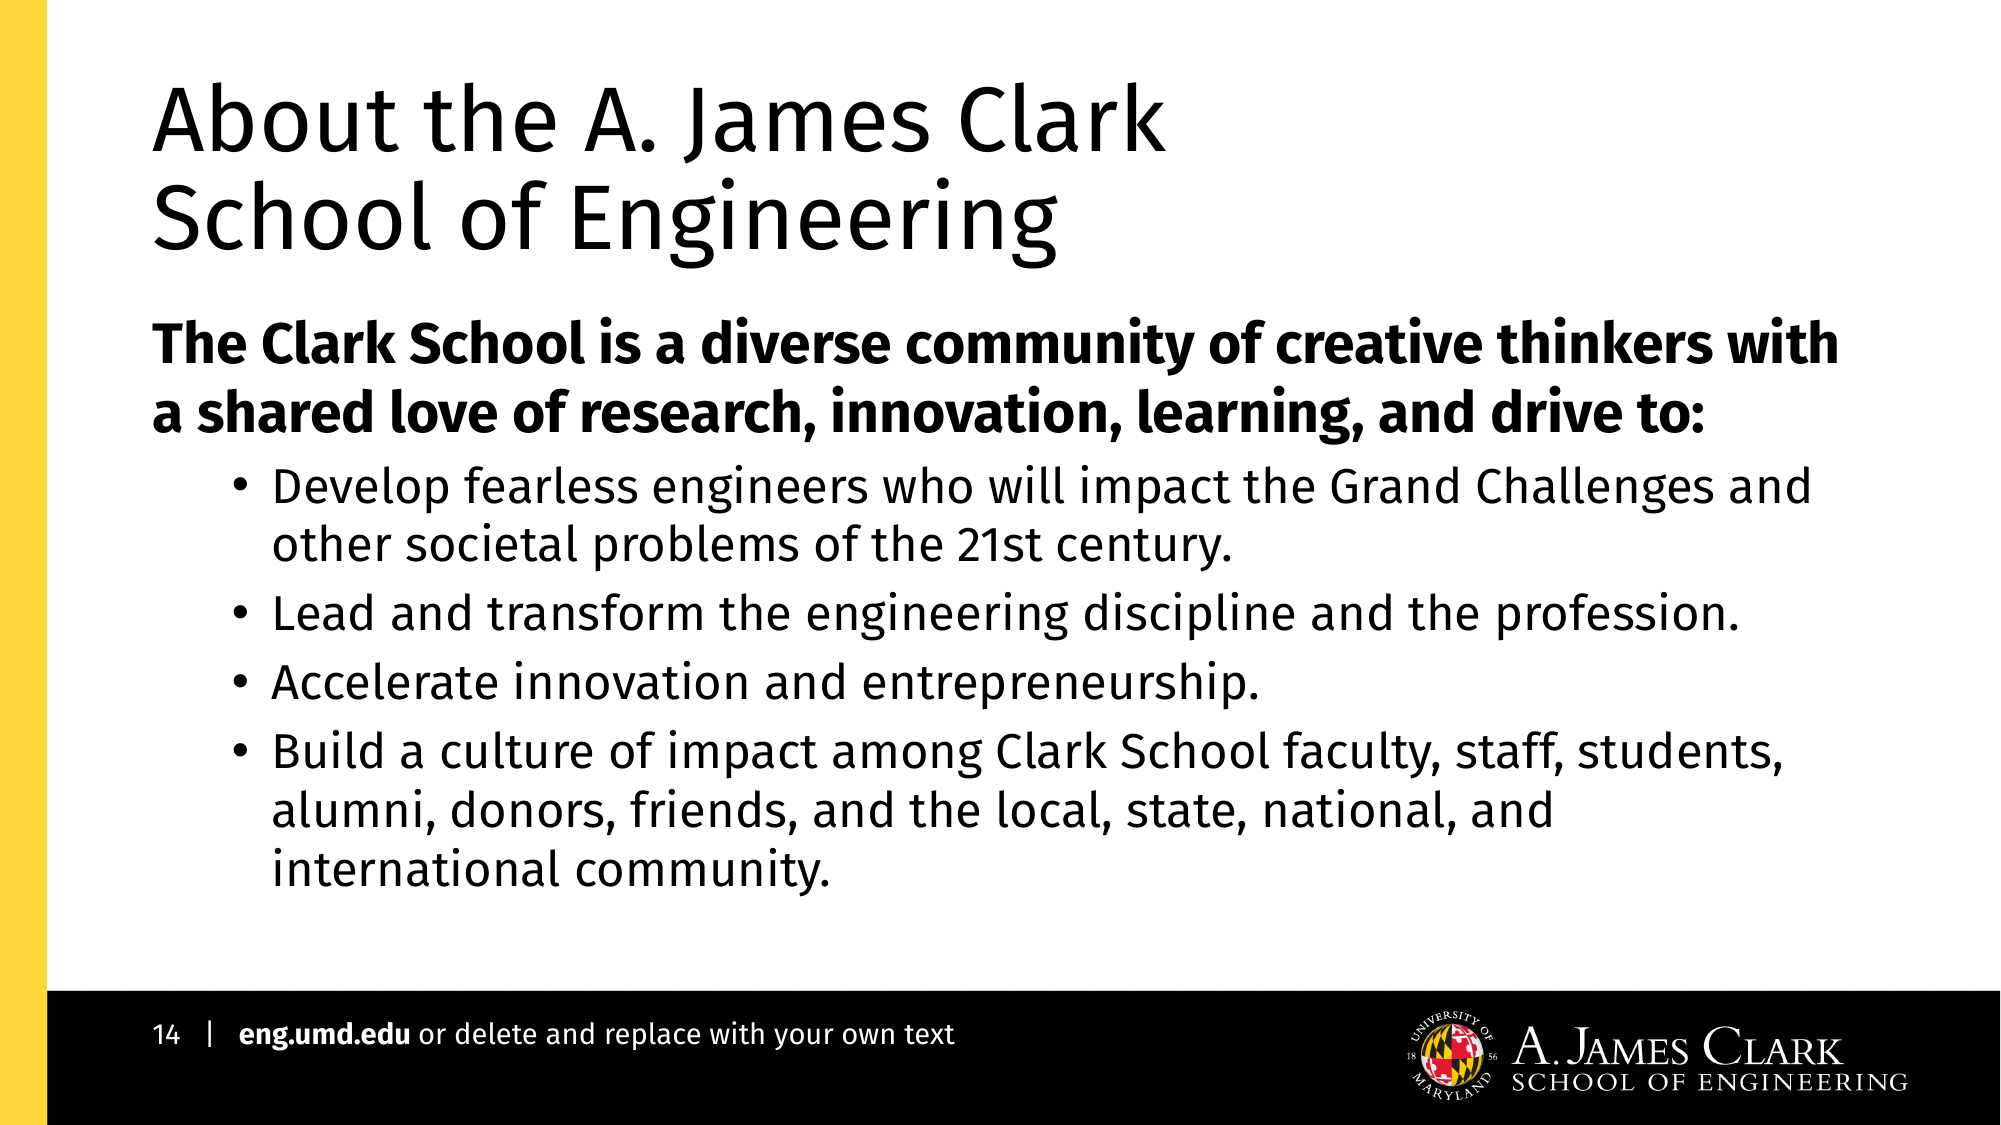

# About the A. James Clark School of Engineering
The Clark School is a diverse community of creative thinkers with a shared love of research, innovation, learning, and drive to:
Develop fearless engineers who will impact the Grand Challenges and other societal problems of the 21st century.
Lead and transform the engineering discipline and the profession.
Accelerate innovation and entrepreneurship.
Build a culture of impact among Clark School faculty, staff, students, alumni, donors, friends, and the local, state, national, and international community.

14   |   eng.umd.edu or delete and replace with your own text